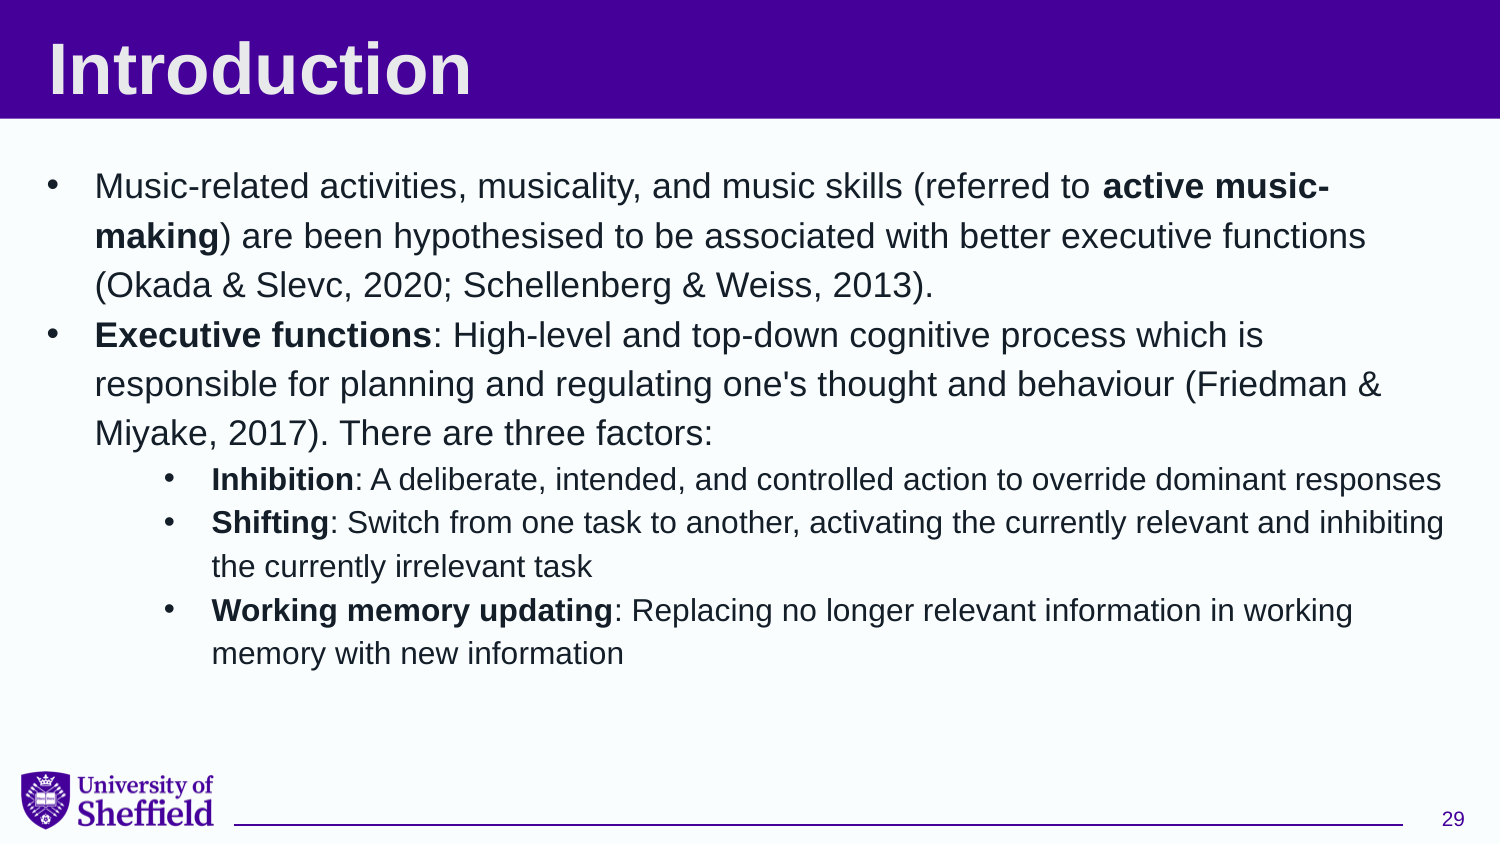

Introduction
Music-related activities, musicality, and music skills (referred to active music-making) are been hypothesised to be associated with better executive functions (Okada & Slevc, 2020; Schellenberg & Weiss, 2013).
Executive functions: High-level and top-down cognitive process which is responsible for planning and regulating one's thought and behaviour (Friedman & Miyake, 2017). There are three factors:
Inhibition: A deliberate, intended, and controlled action to override dominant responses
Shifting: Switch from one task to another, activating the currently relevant and inhibiting the currently irrelevant task
Working memory updating: Replacing no longer relevant information in working memory with new information
29